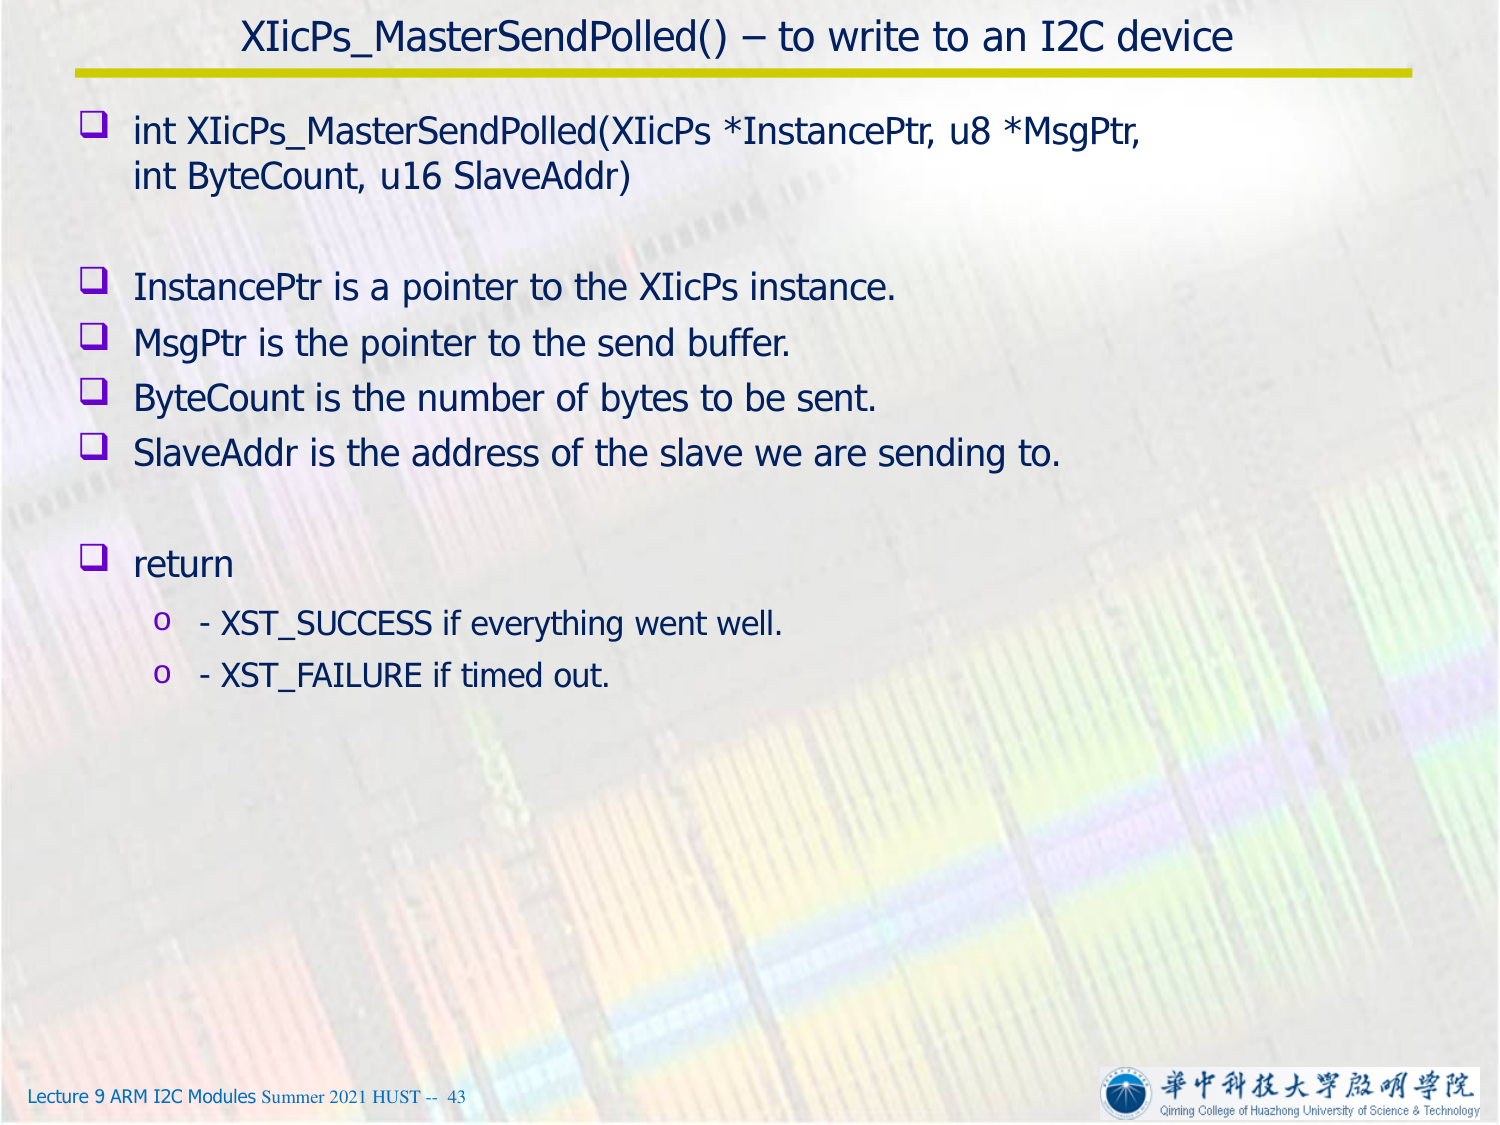

# XIicPs_MasterSendPolled() – to write to an I2C device
int XIicPs_MasterSendPolled(XIicPs *InstancePtr, u8 *MsgPtr,
int ByteCount, u16 SlaveAddr)

InstancePtr is a pointer to the XIicPs instance.
MsgPtr is the pointer to the send buffer.
ByteCount is the number of bytes to be sent.
SlaveAddr is the address of the slave we are sending to.

return
- XST_SUCCESS if everything went well.
- XST_FAILURE if timed out.